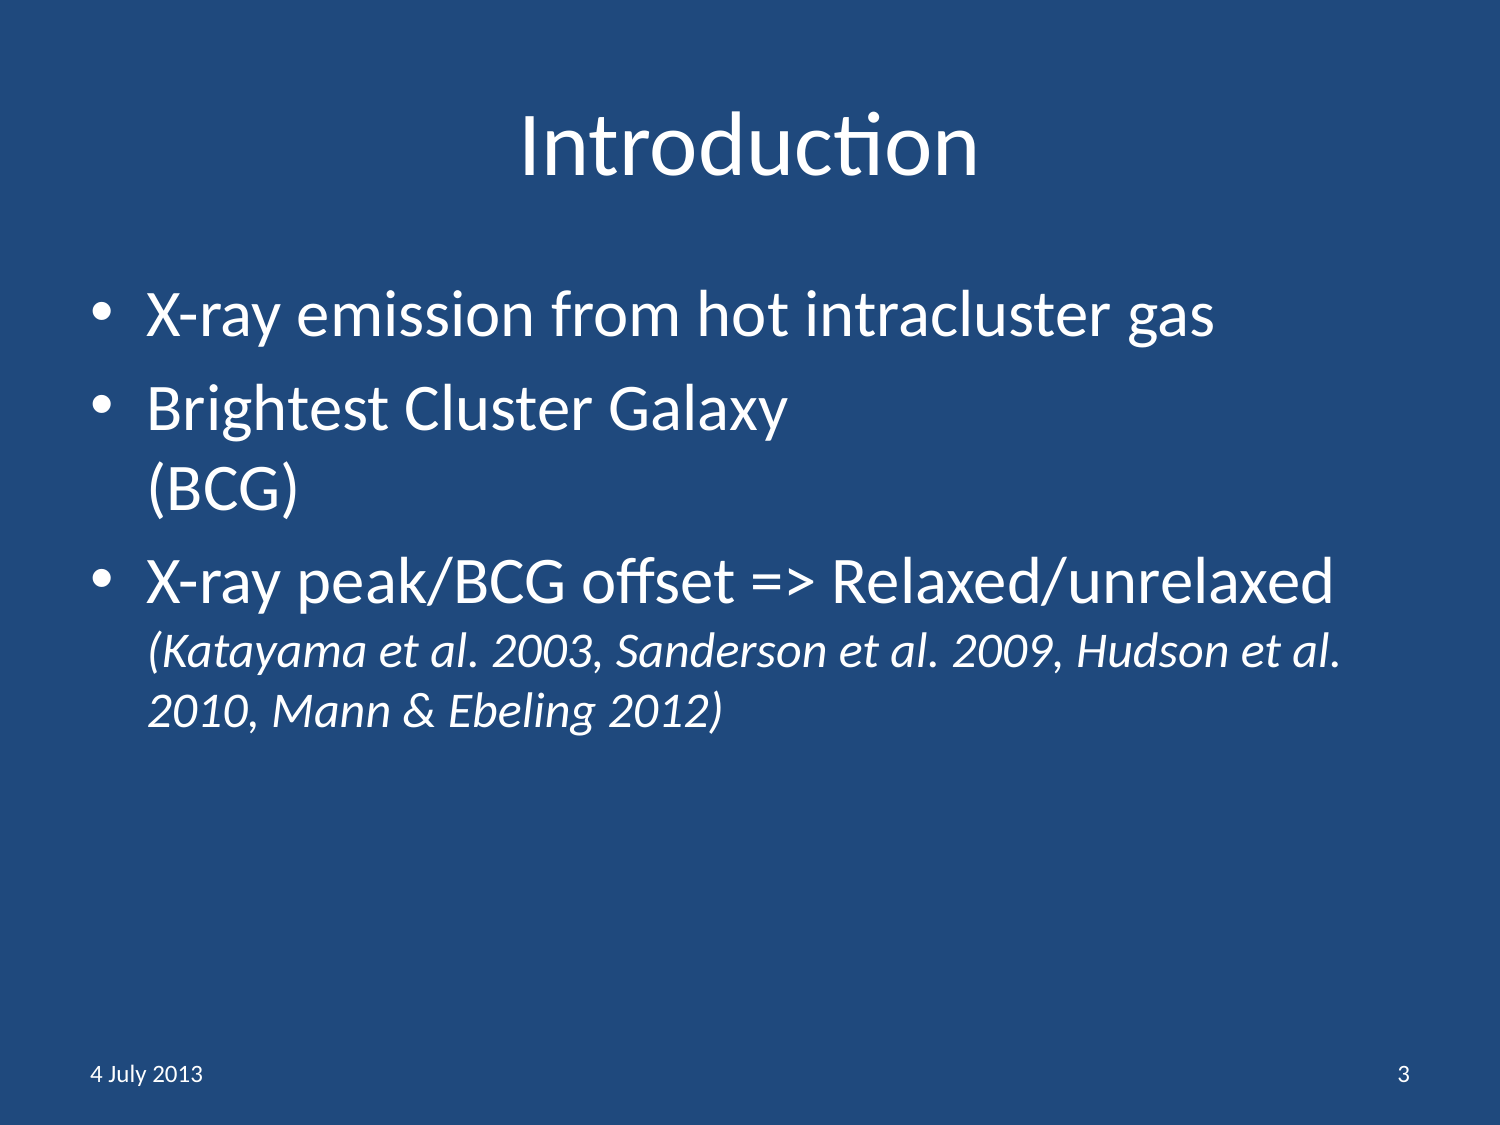

# Introduction
X-ray emission from hot intracluster gas
Brightest Cluster Galaxy
(BCG)
X-ray peak/BCG offset => Relaxed/unrelaxed (Katayama et al. 2003, Sanderson et al. 2009, Hudson et al. 2010, Mann & Ebeling 2012)
4 July 2013
3